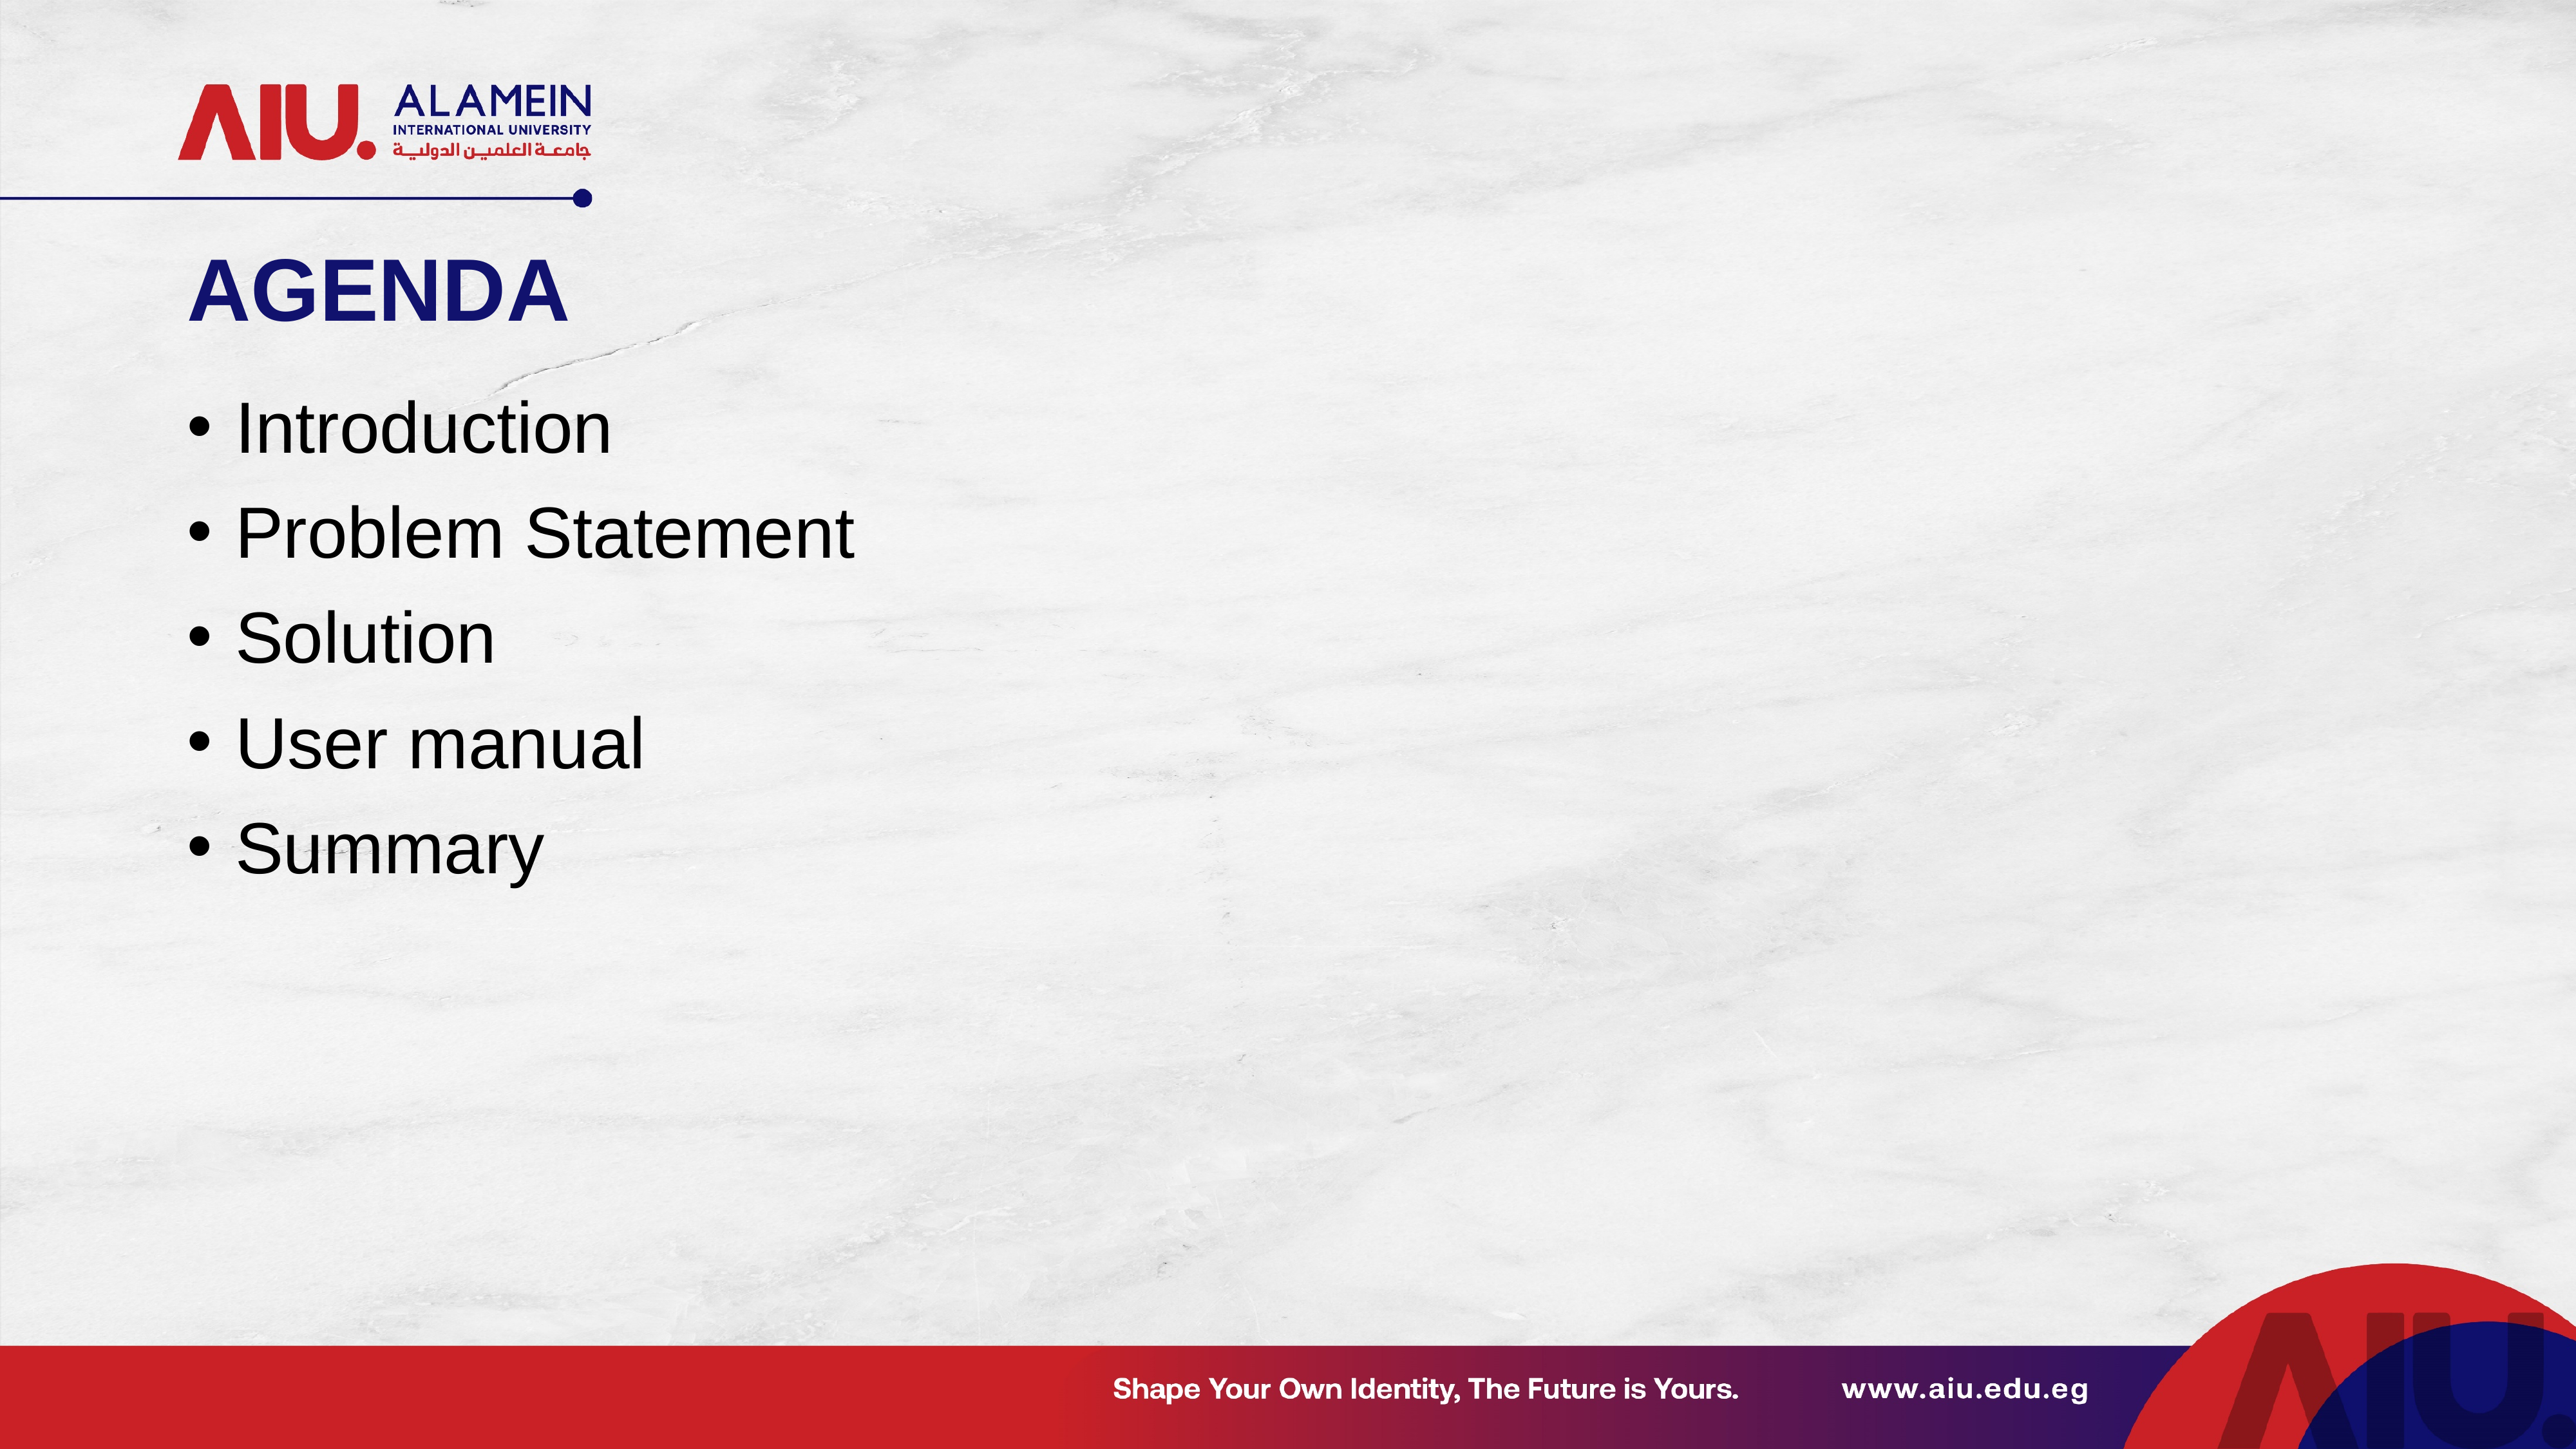

# AGENDA
Introduction
Problem Statement
Solution
User manual
Summary